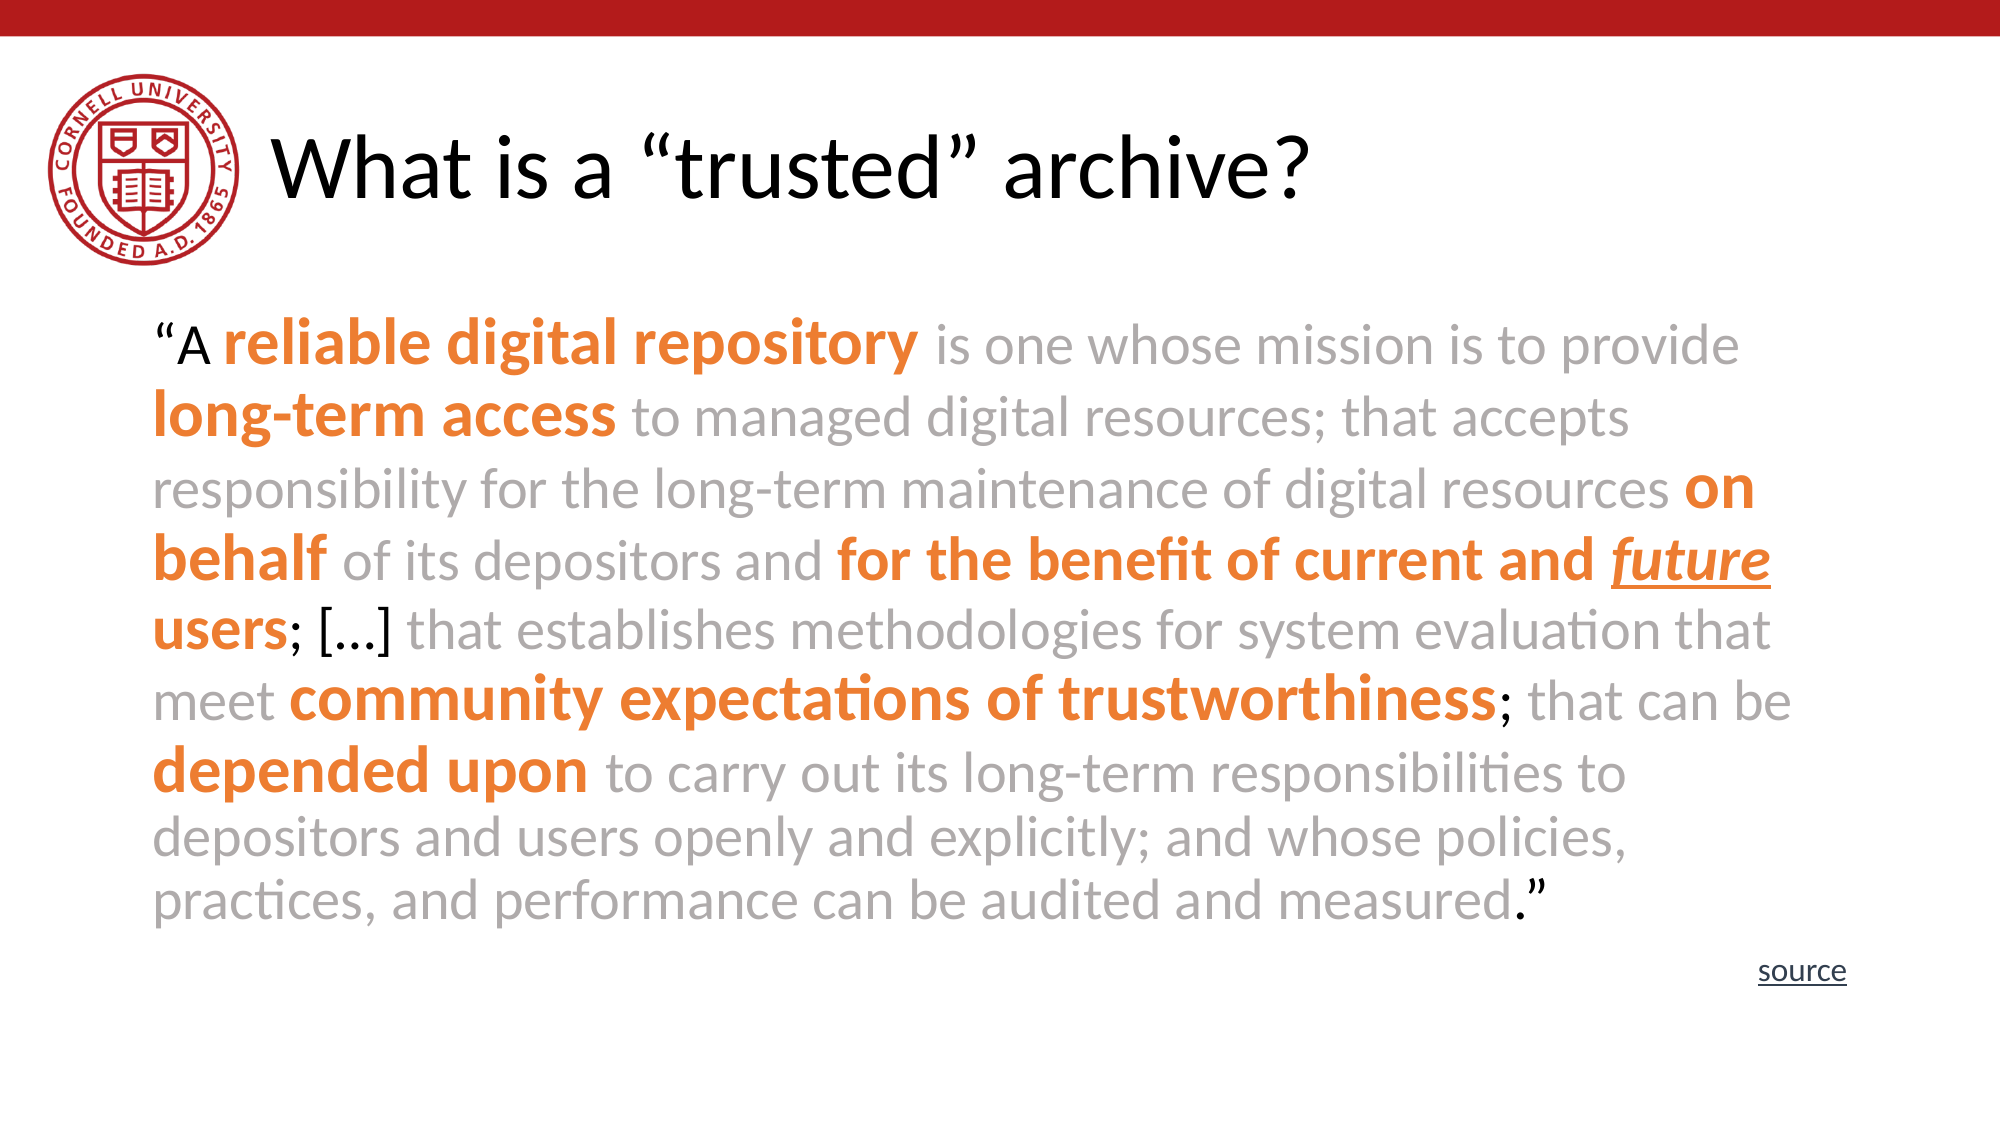

# What is a “trusted” archive?
“A reliable digital repository is one whose mission is to provide long-term access to managed digital resources; that accepts responsibility for the long-term maintenance of digital resources on behalf of its depositors and for the benefit of current and future users; […] that establishes methodologies for system evaluation that meet community expectations of trustworthiness; that can be depended upon to carry out its long-term responsibilities to depositors and users openly and explicitly; and whose policies, practices, and performance can be audited and measured.”
source